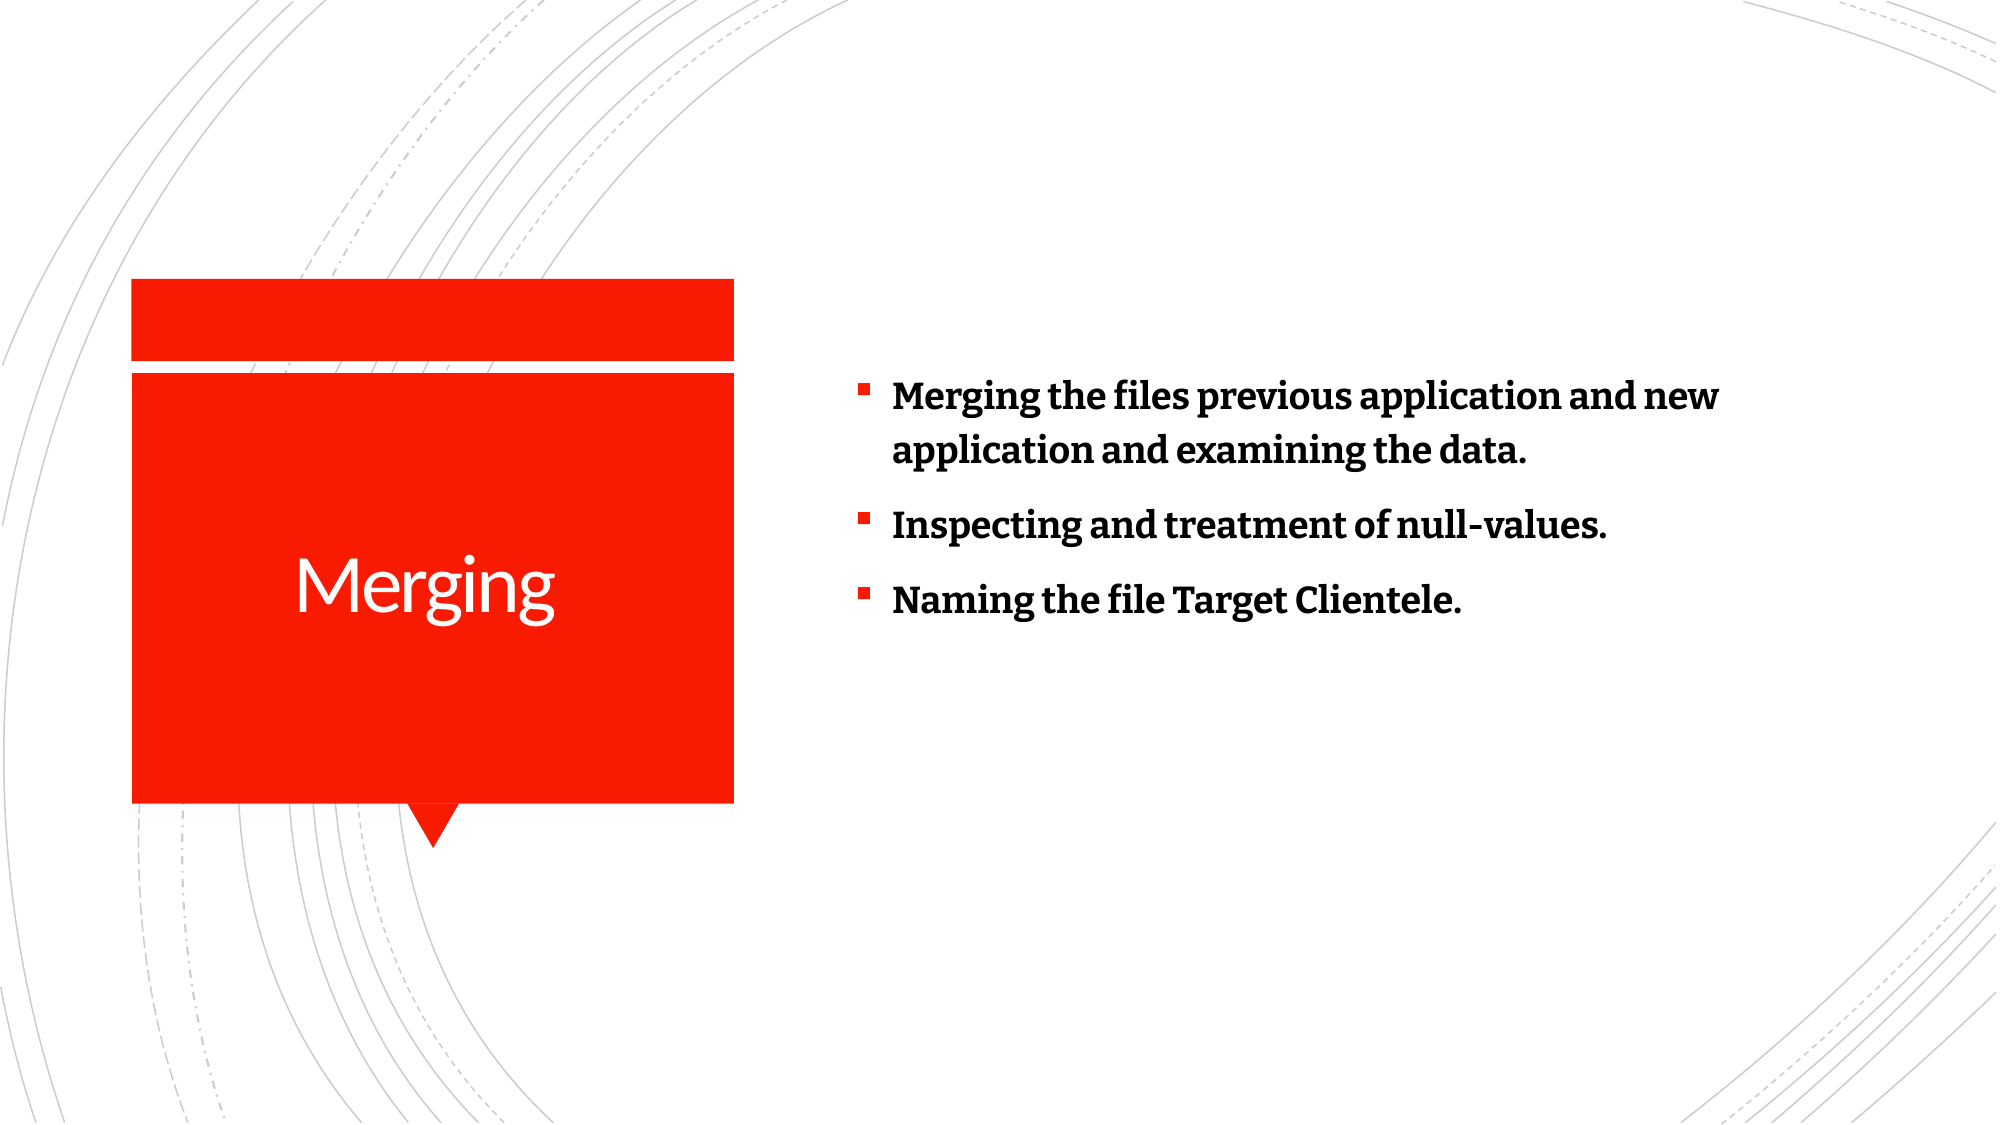

Merging the files previous application and new application and examining the data.
Inspecting and treatment of null-values.
Naming the file Target Clientele.

# Merging